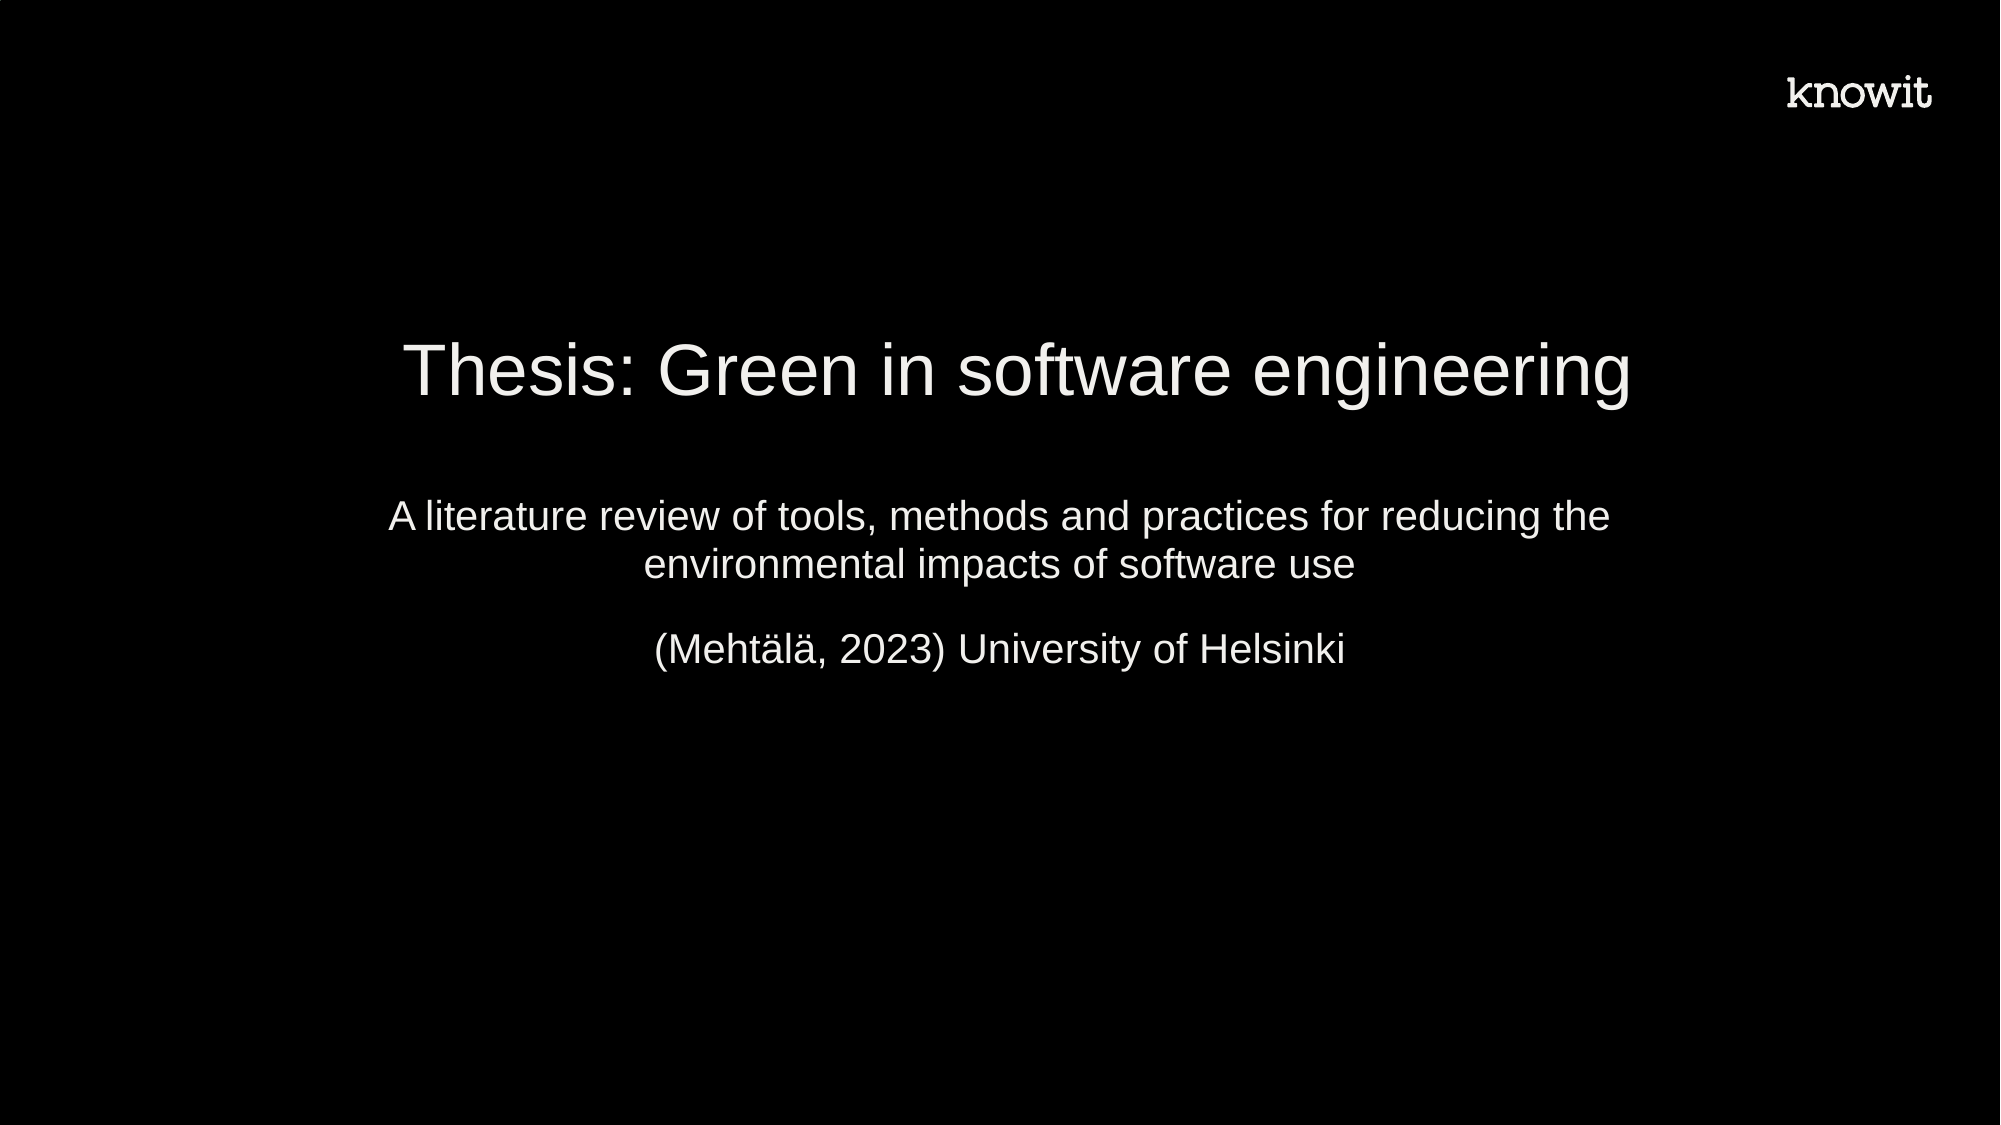

# Thesis: Green in software engineering
A literature review of tools, methods and practices for reducing the environmental impacts of software use
(Mehtälä, 2023) University of Helsinki